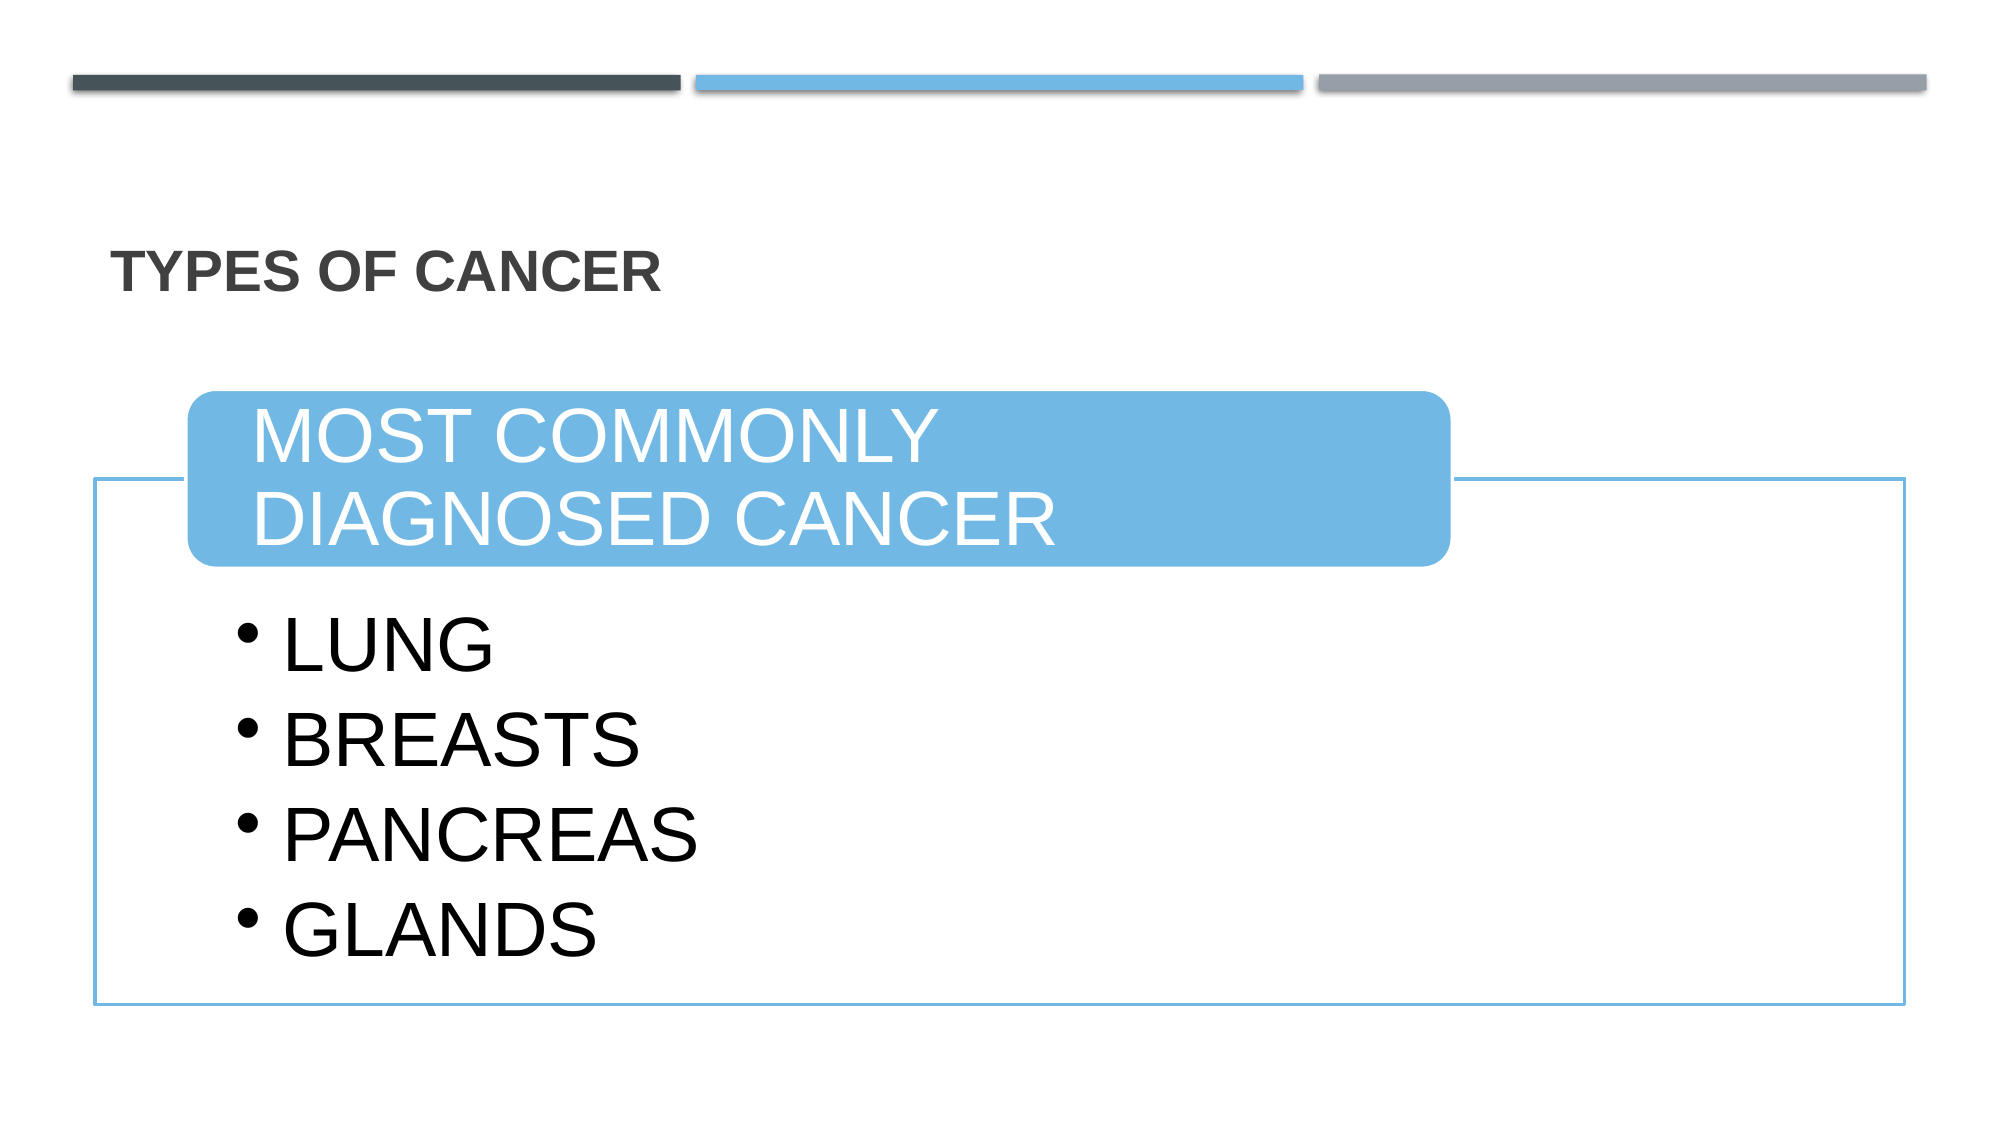

# TYPES OF CANCER
LUNG
BREASTS
PANCREAS
GLANDS
MOST COMMONLY DIAGNOSED CANCER